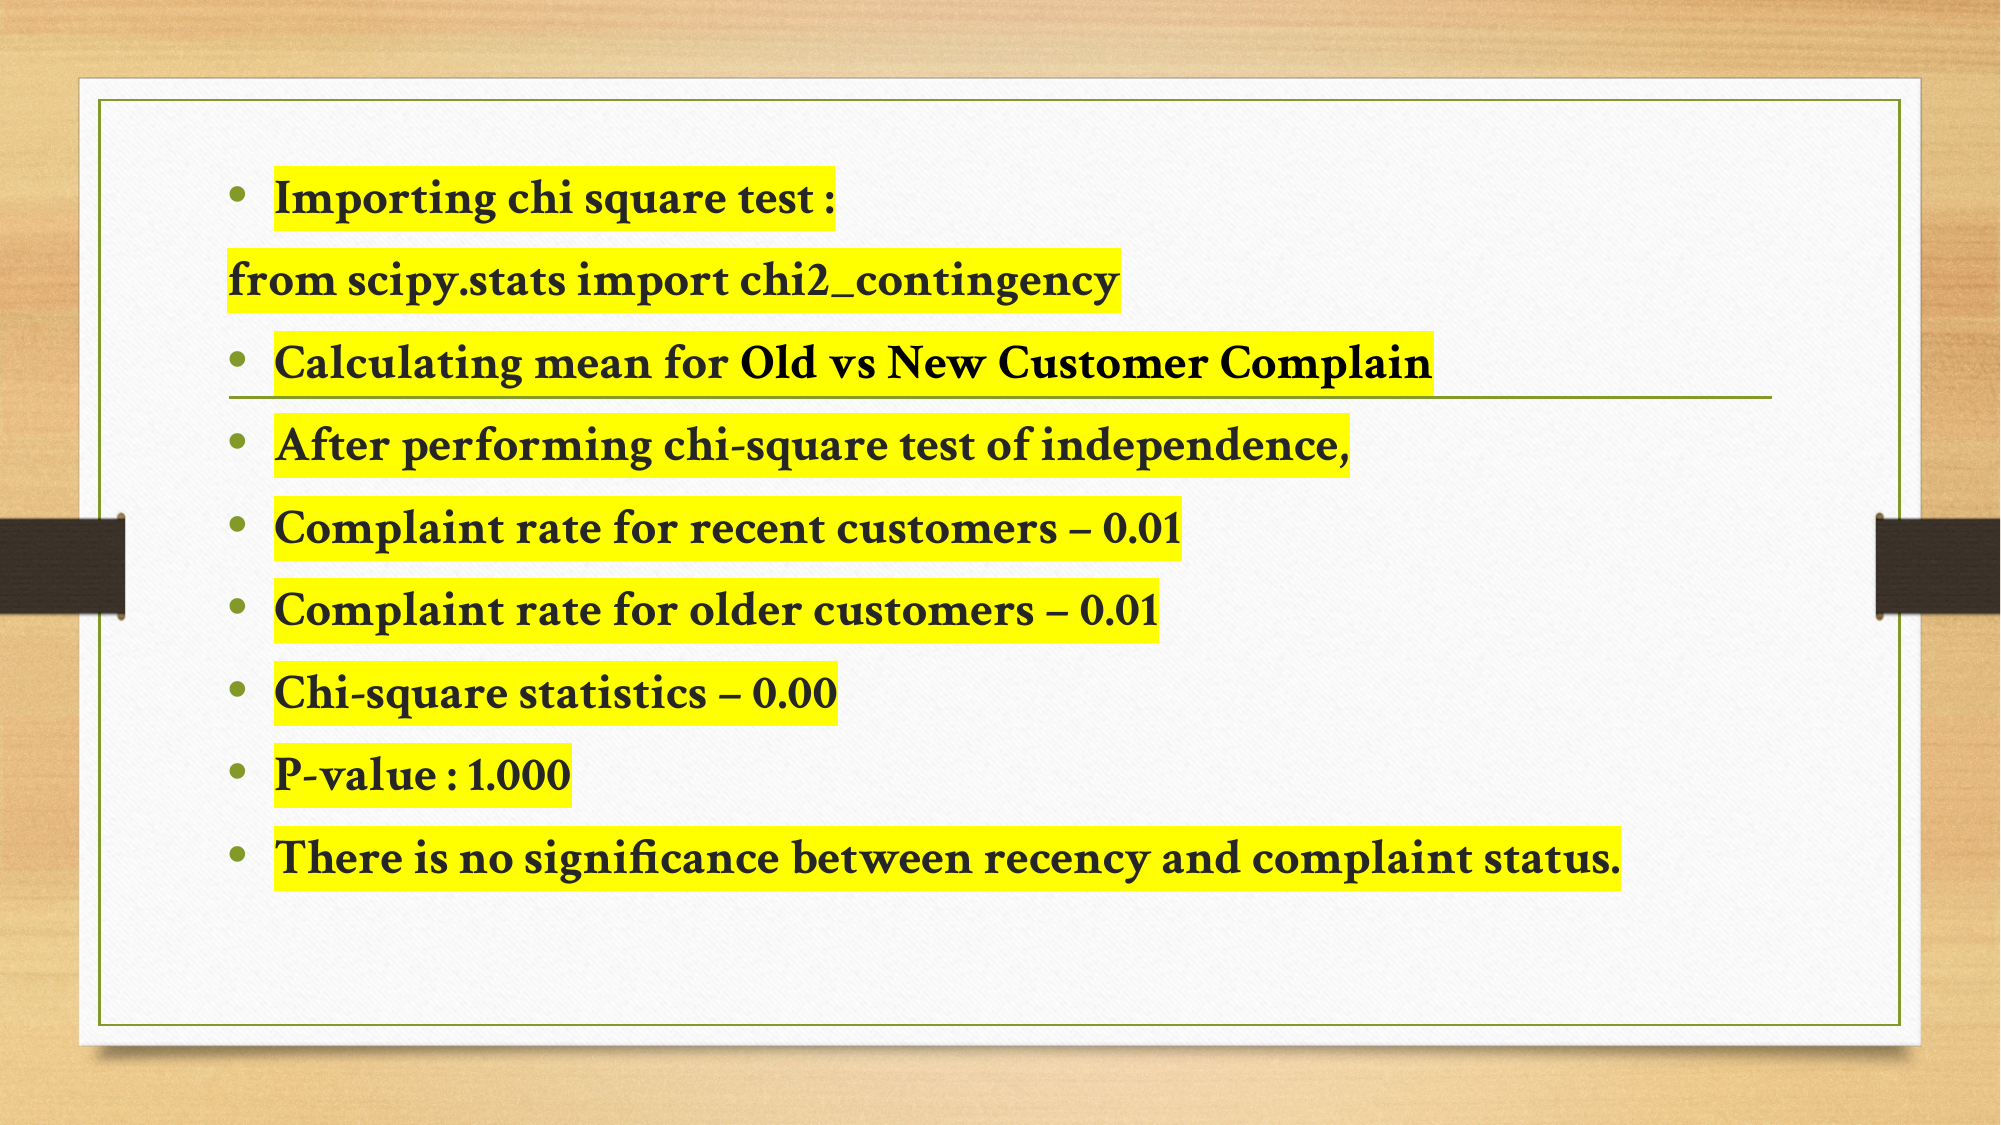

Importing chi square test :
from scipy.stats import chi2_contingency
Calculating mean for Old vs New Customer Complain
After performing chi-square test of independence,
Complaint rate for recent customers – 0.01
Complaint rate for older customers – 0.01
Chi-square statistics – 0.00
P-value : 1.000
There is no significance between recency and complaint status.